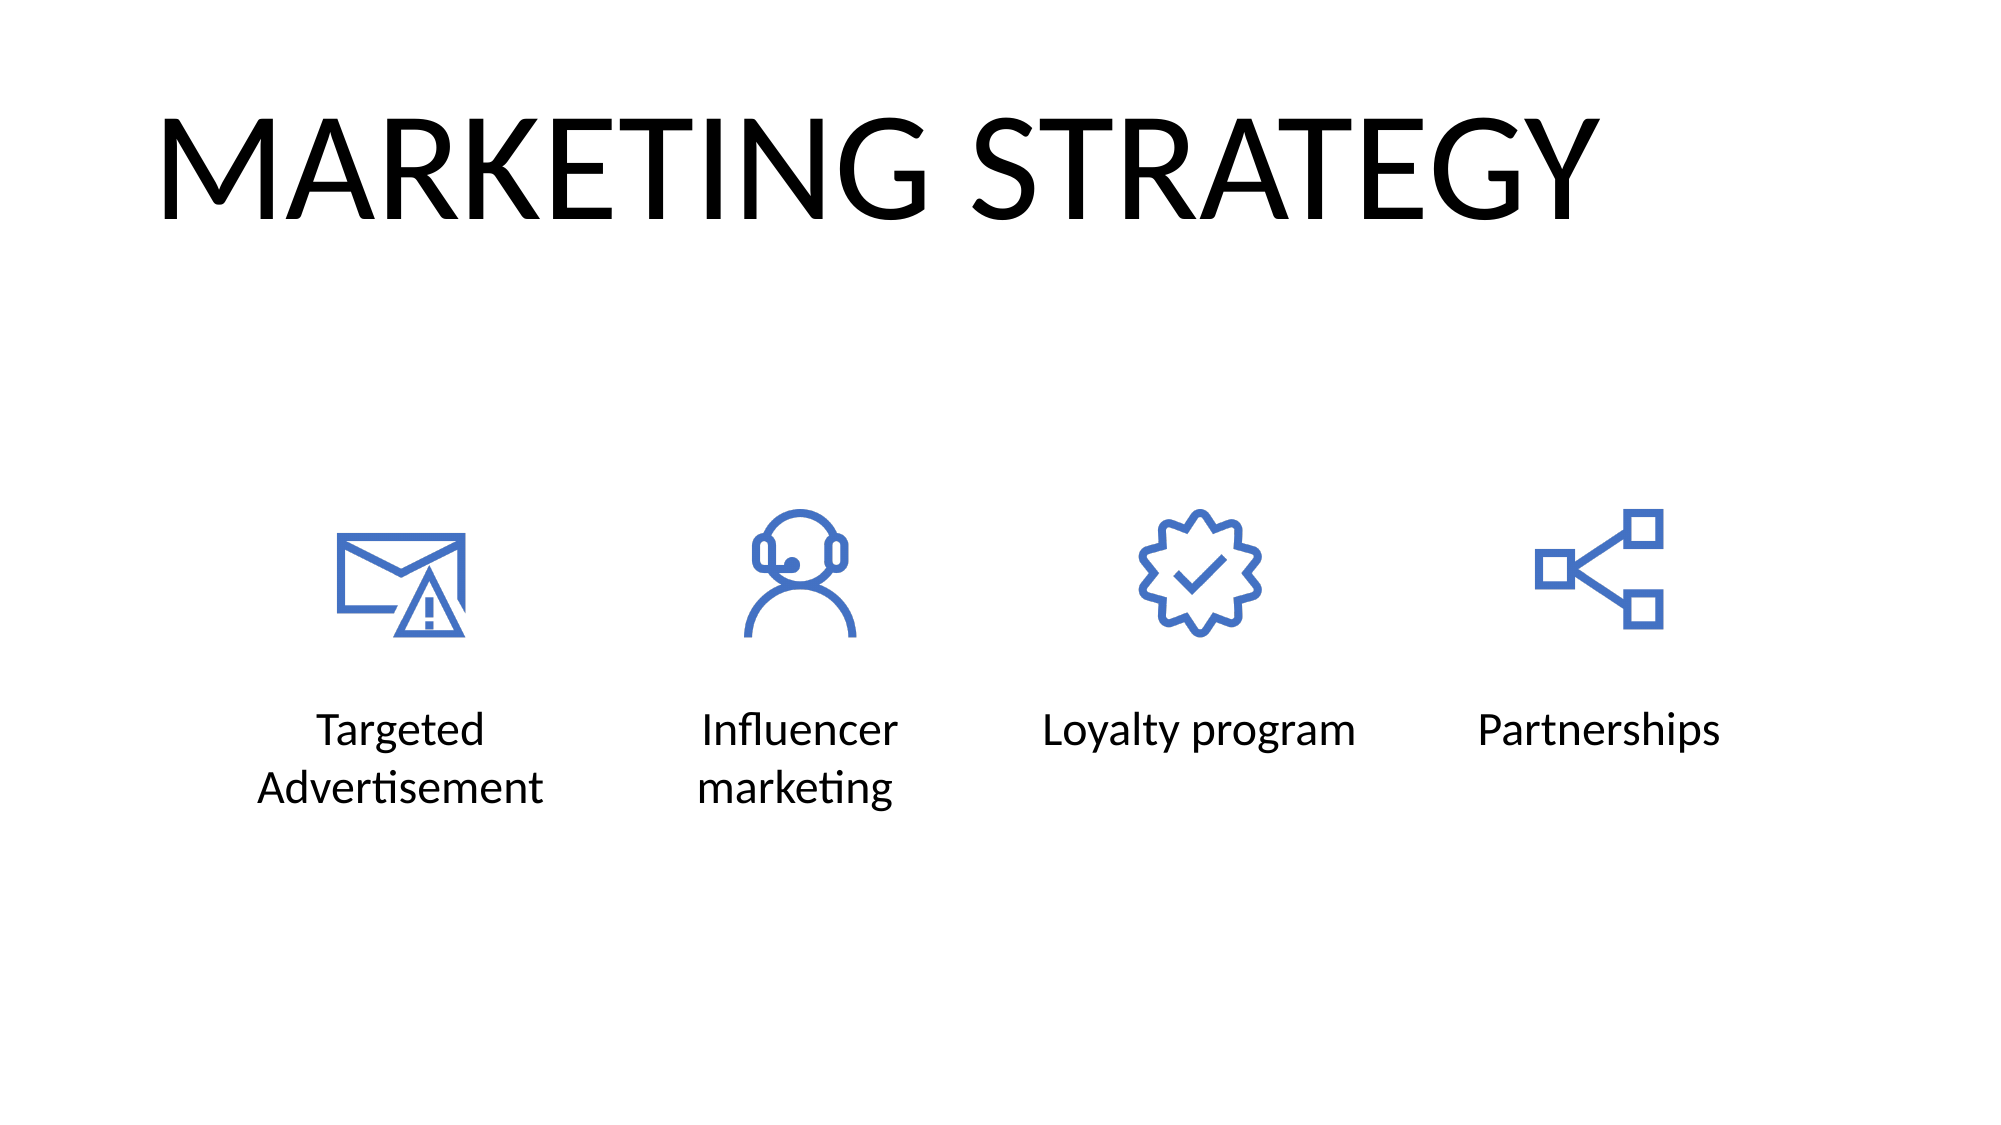

# MARKETING STRATEGY
Targeted Advertisement
Influencer marketing
Loyalty program
Partnerships